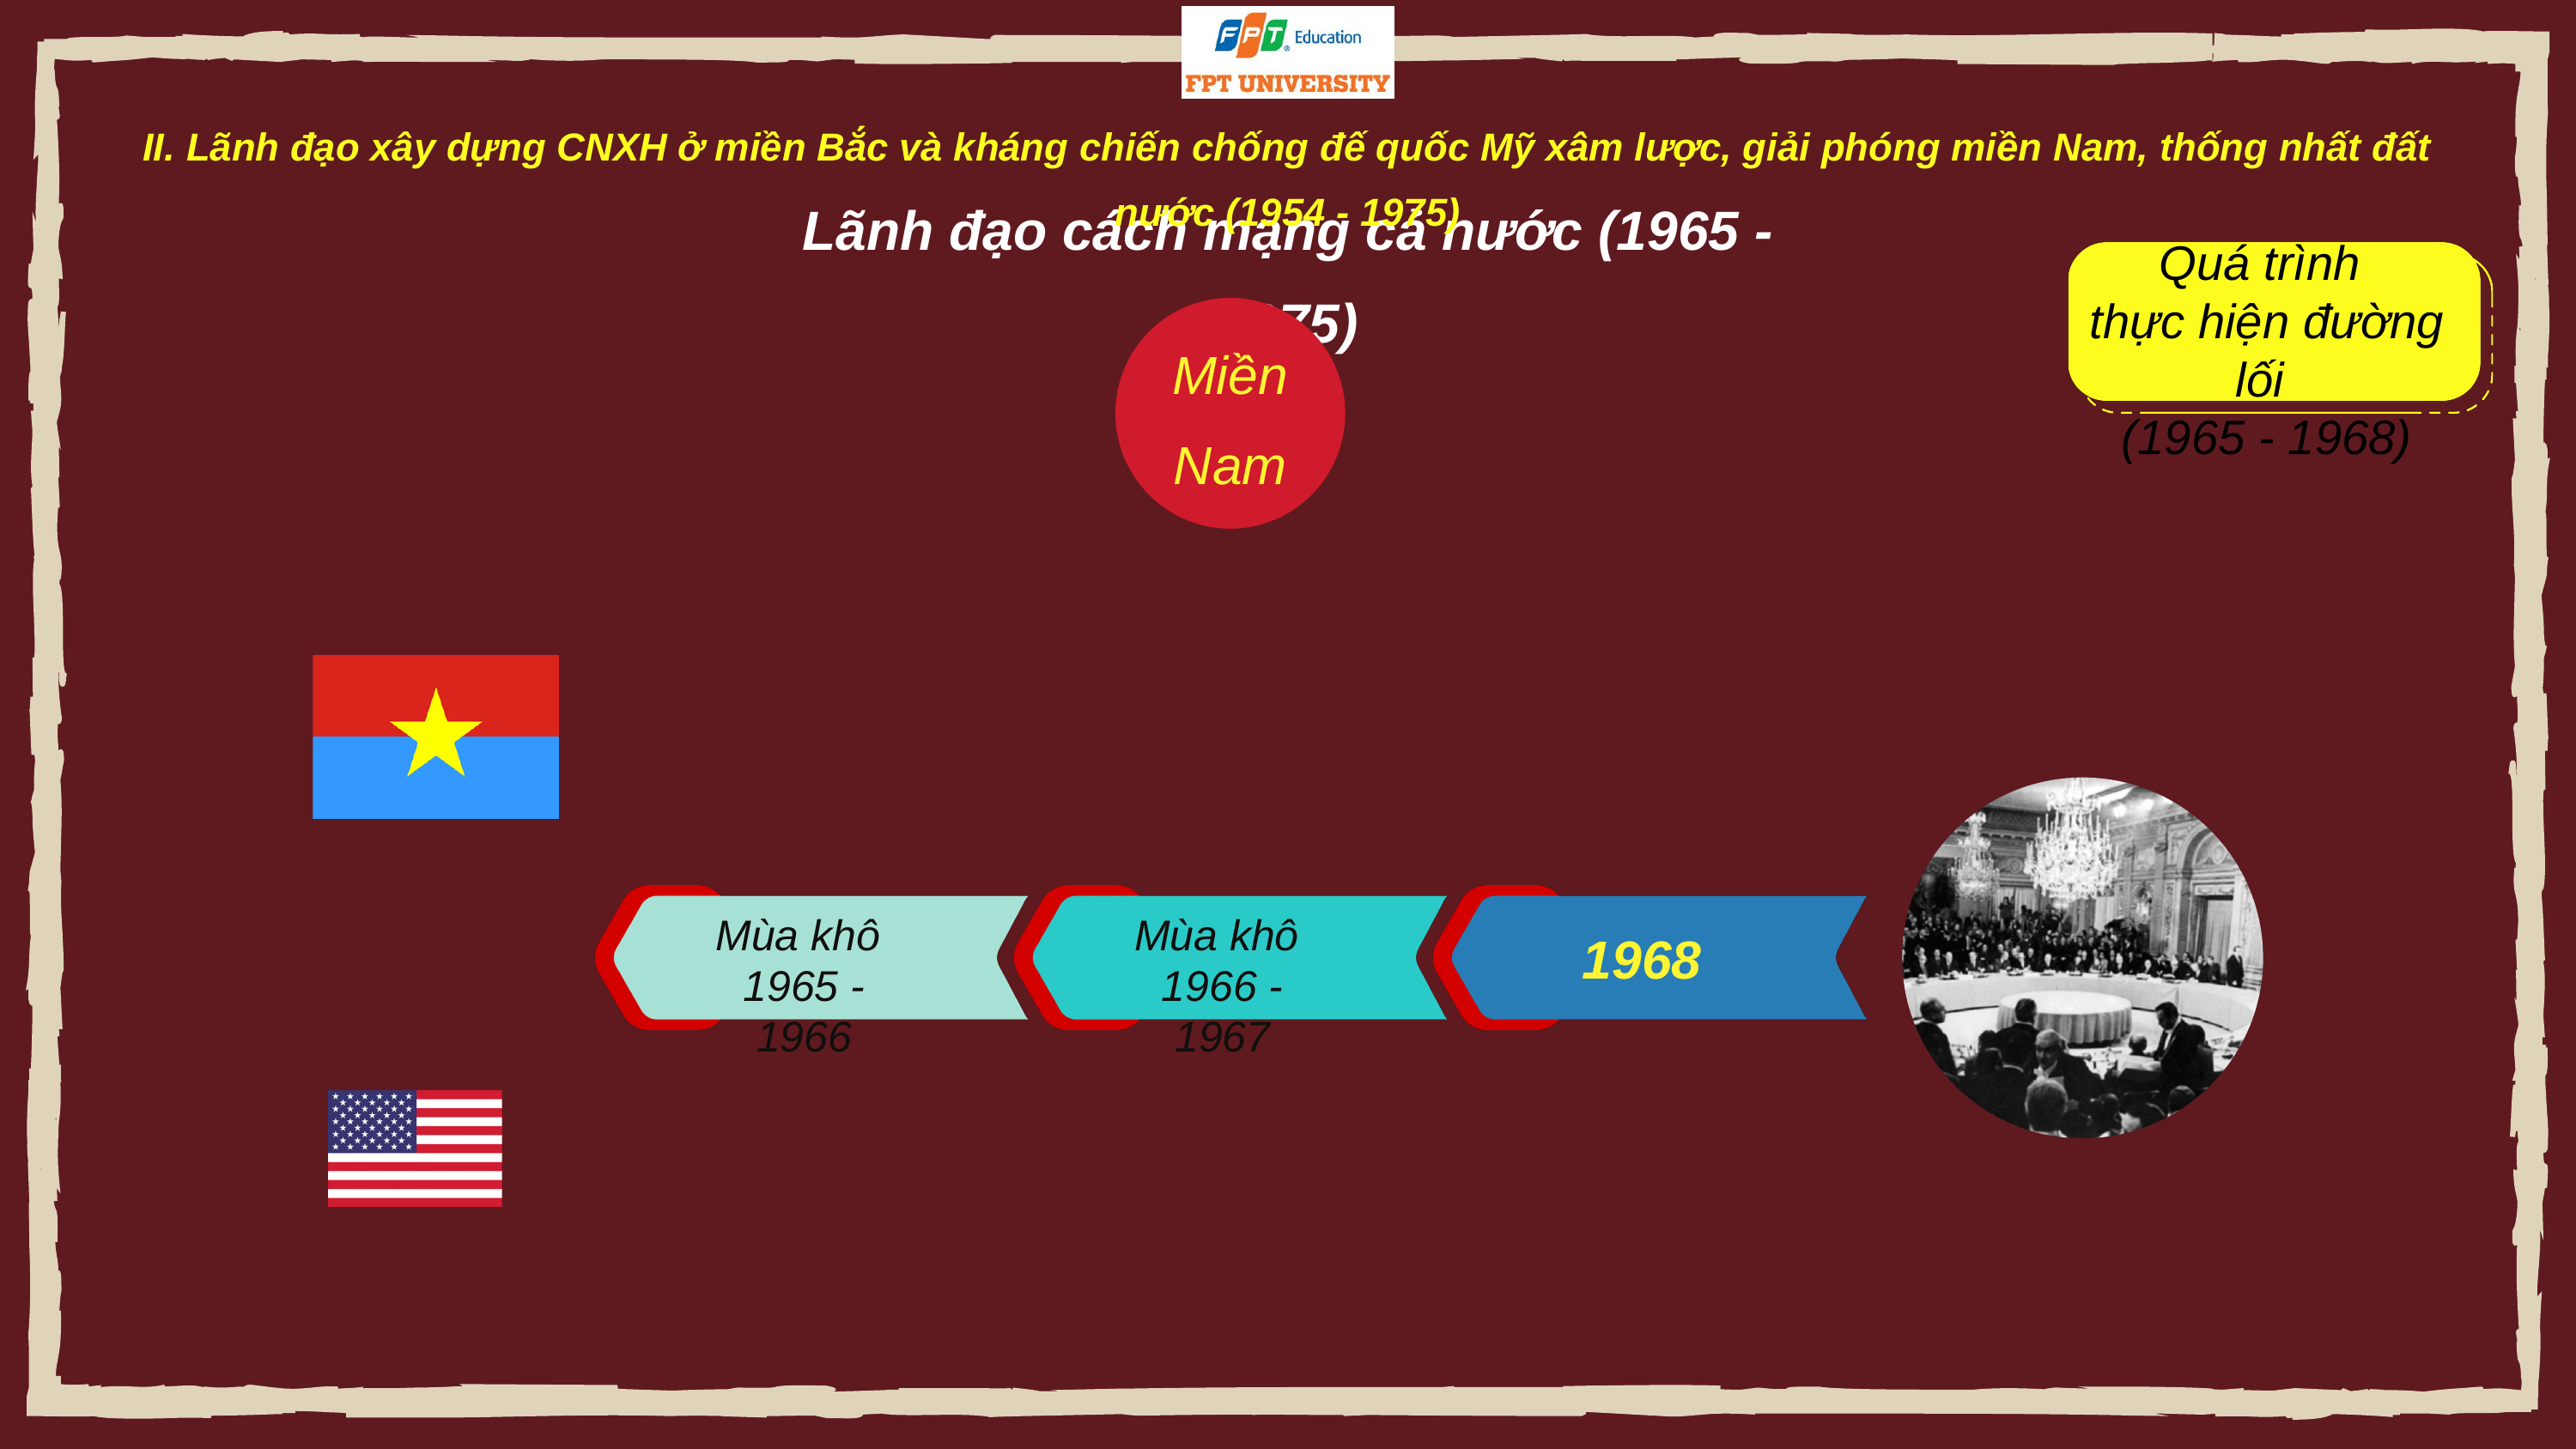

II. Lãnh đạo xây dựng CNXH ở miền Bắc và kháng chiến chống đế quốc Mỹ xâm lược, giải phóng miền Nam, thống nhất đất nước (1954 - 1975)
Lãnh đạo cách mạng cả nước (1965 - 1975)
Quá trình
thực hiện đường lối
(1965 - 1968)

Miền Nam

Mùa khô
1965 - 1966
Mùa khô
1966 - 1967
1968